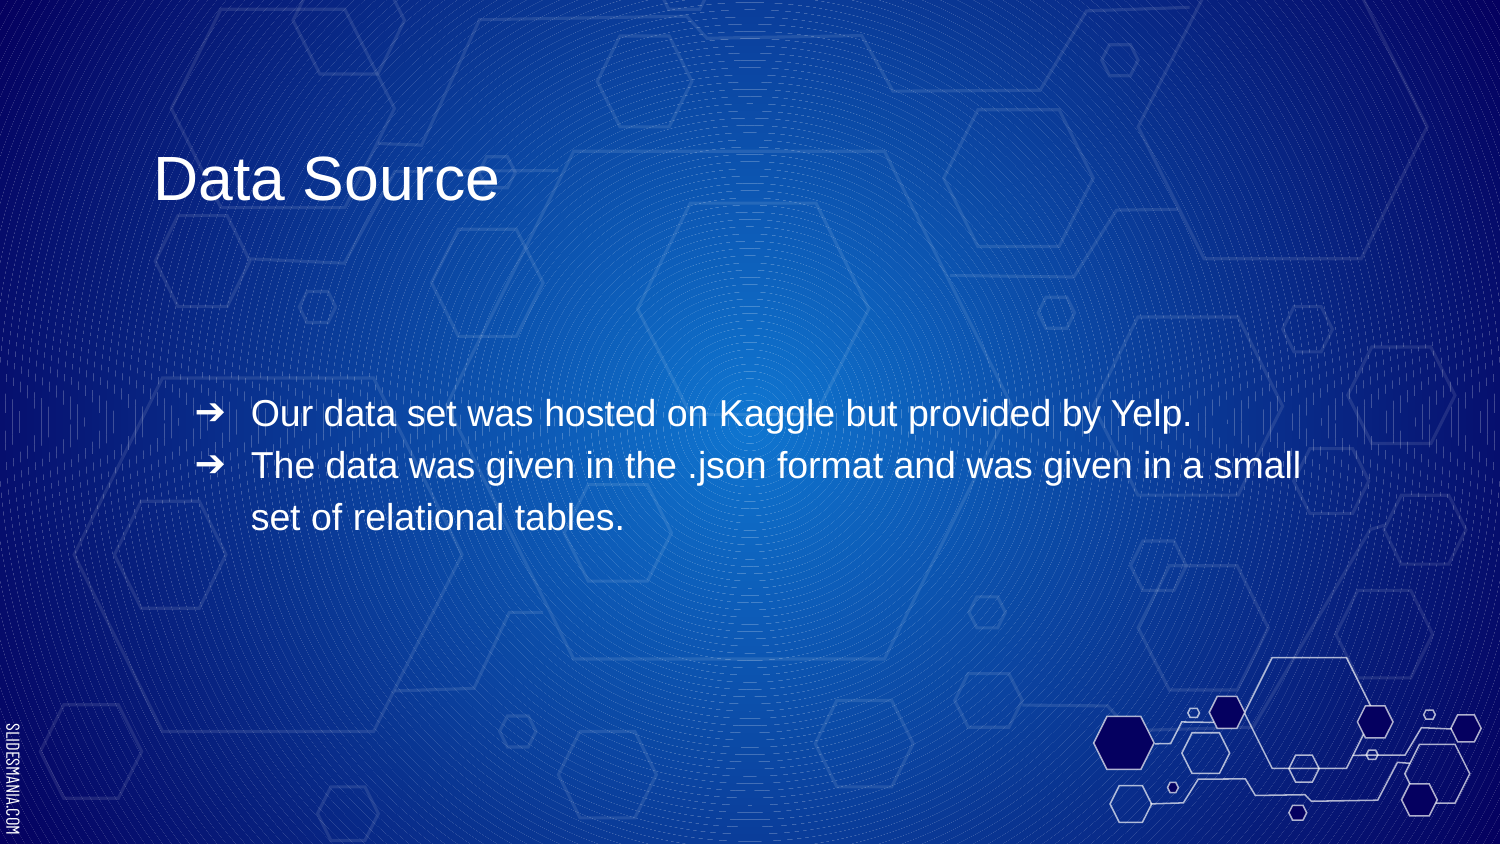

# Data Source
Our data set was hosted on Kaggle but provided by Yelp.
The data was given in the .json format and was given in a small set of relational tables.